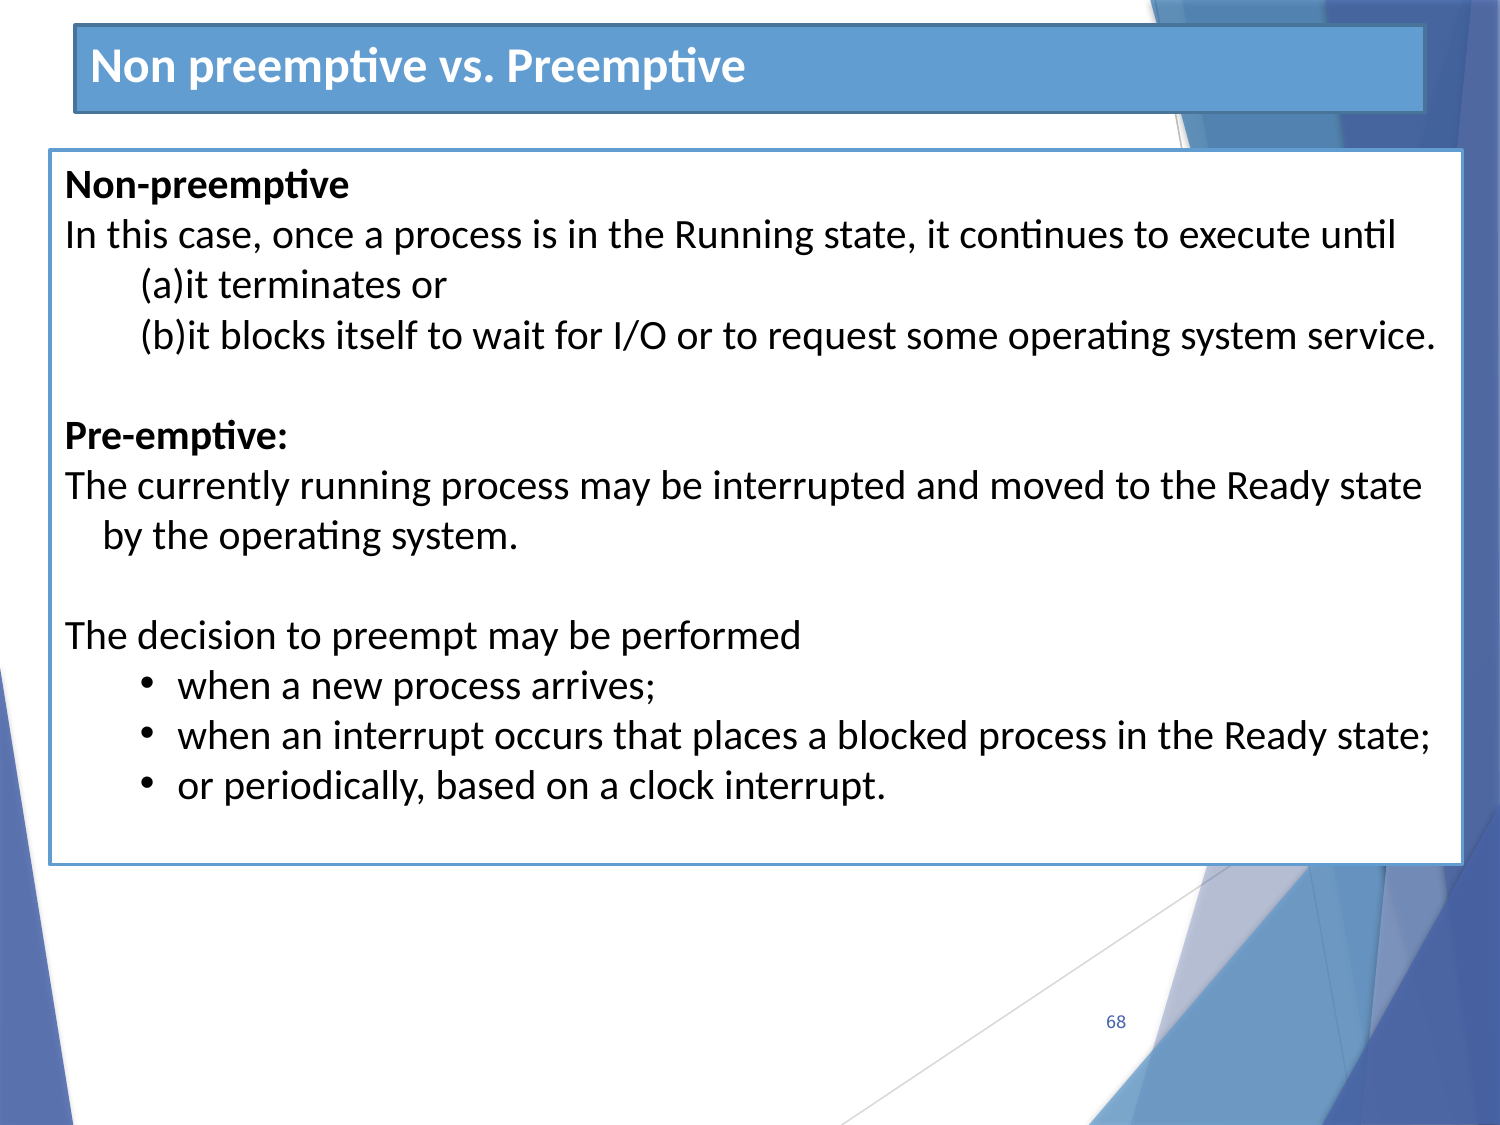

# Non preemptive vs. Preemptive
Non-preemptive
In this case, once a process is in the Running state, it continues to execute until
it terminates or
it blocks itself to wait for I/O or to request some operating system service.

Pre-emptive:
The currently running process may be interrupted and moved to the Ready state by the operating system.

The decision to preempt may be performed
when a new process arrives;
when an interrupt occurs that places a blocked process in the Ready state;
or periodically, based on a clock interrupt.

68